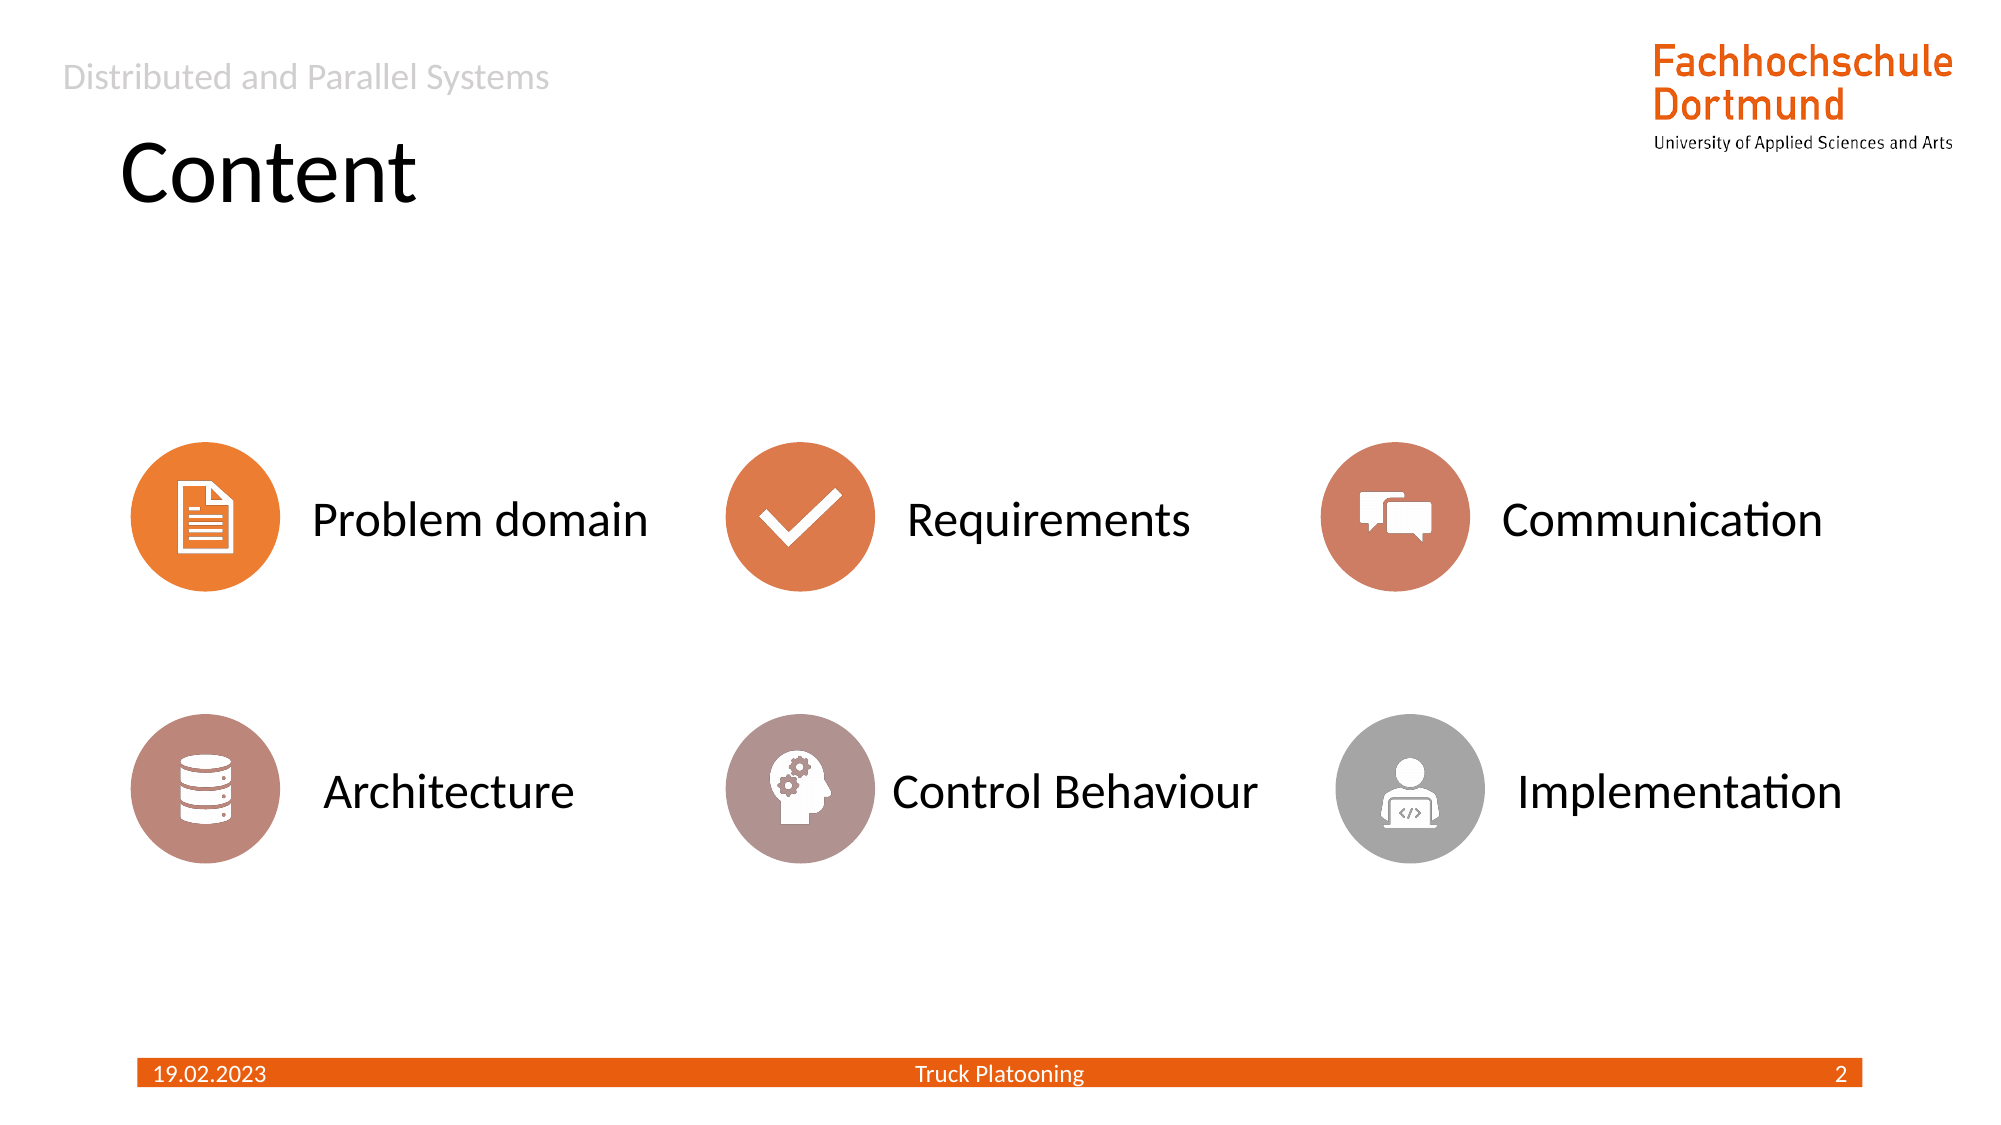

# Content
Problem domain
Requirements
Communication
 Architecture
Control Behaviour
Implementation
19.02.2023
Truck Platooning
2